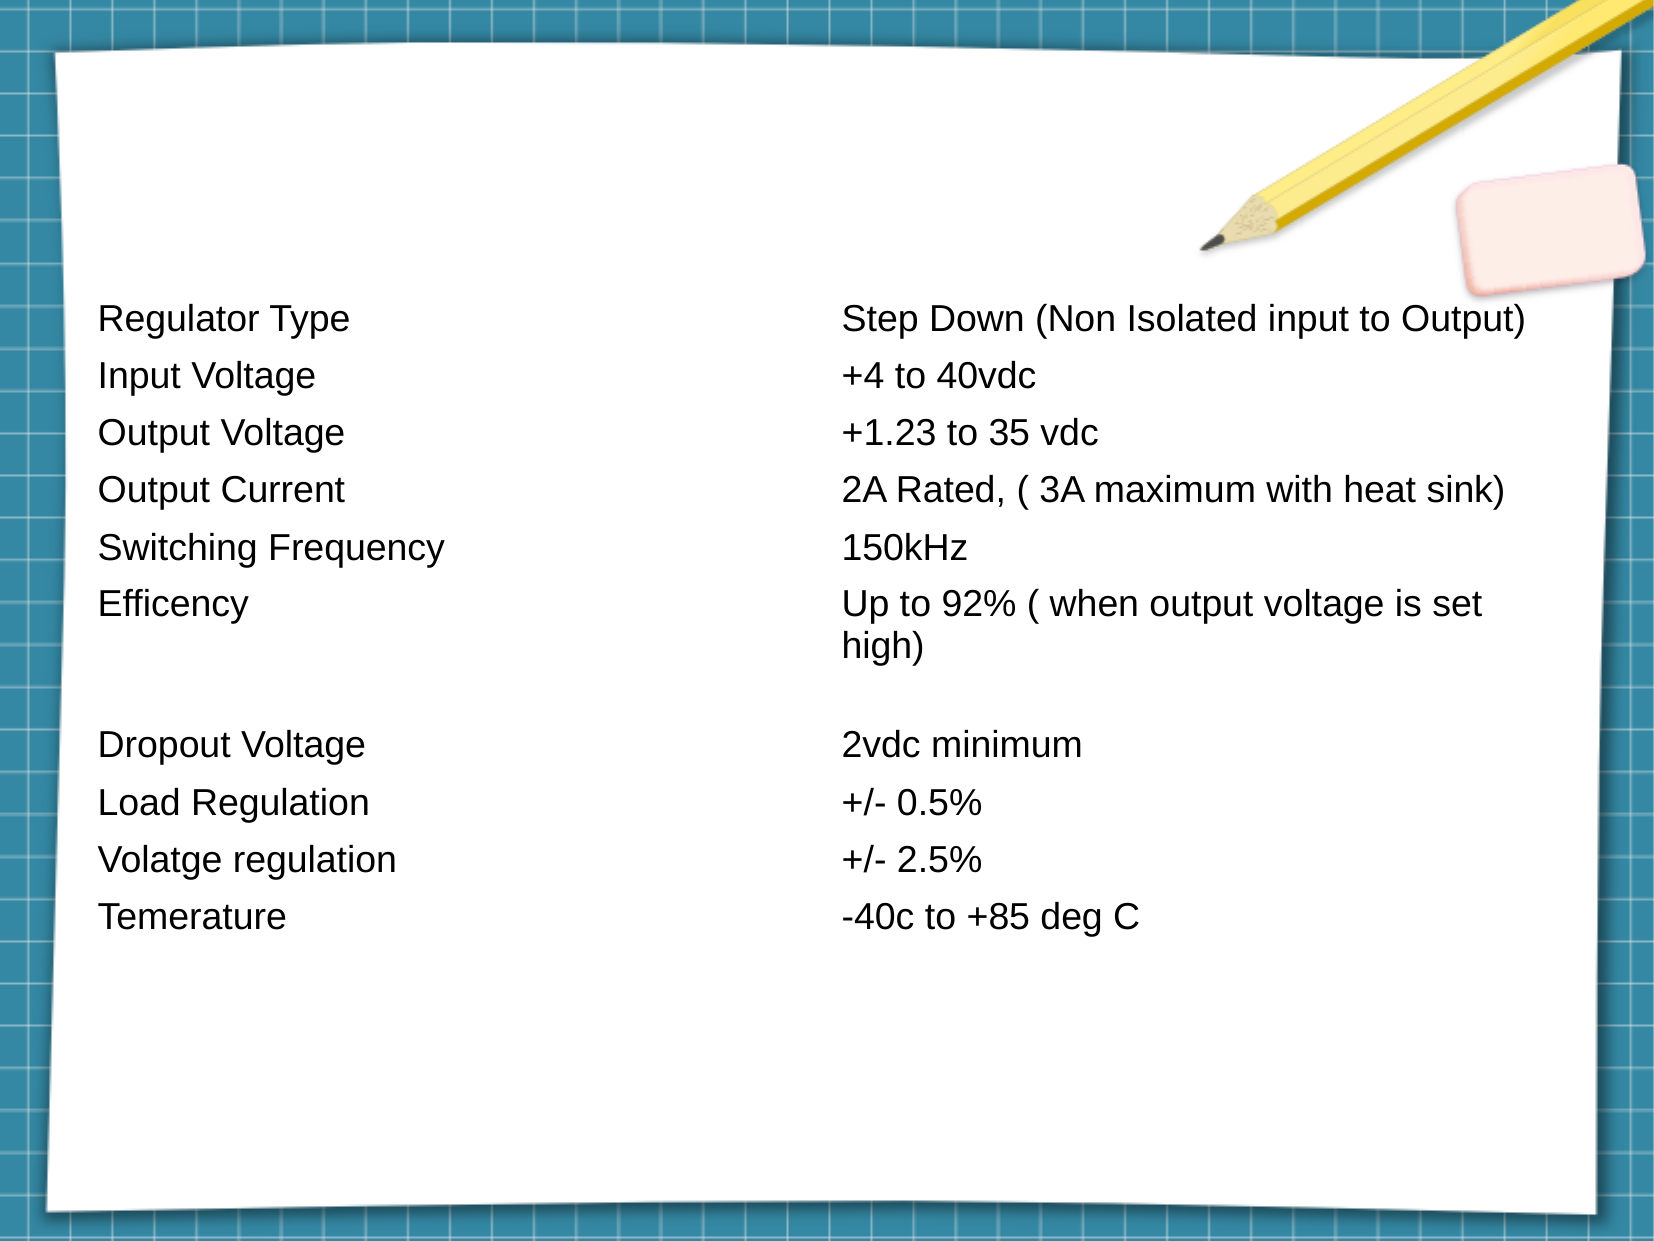

| Regulator Type | Step Down (Non Isolated input to Output) |
| --- | --- |
| Input Voltage | +4 to 40vdc |
| Output Voltage | +1.23 to 35 vdc |
| Output Current | 2A Rated, ( 3A maximum with heat sink) |
| Switching Frequency | 150kHz |
| Efficency | Up to 92% ( when output voltage is set high) |
| Dropout Voltage | 2vdc minimum |
| Load Regulation | +/- 0.5% |
| Volatge regulation | +/- 2.5% |
| Temerature | -40c to +85 deg C |